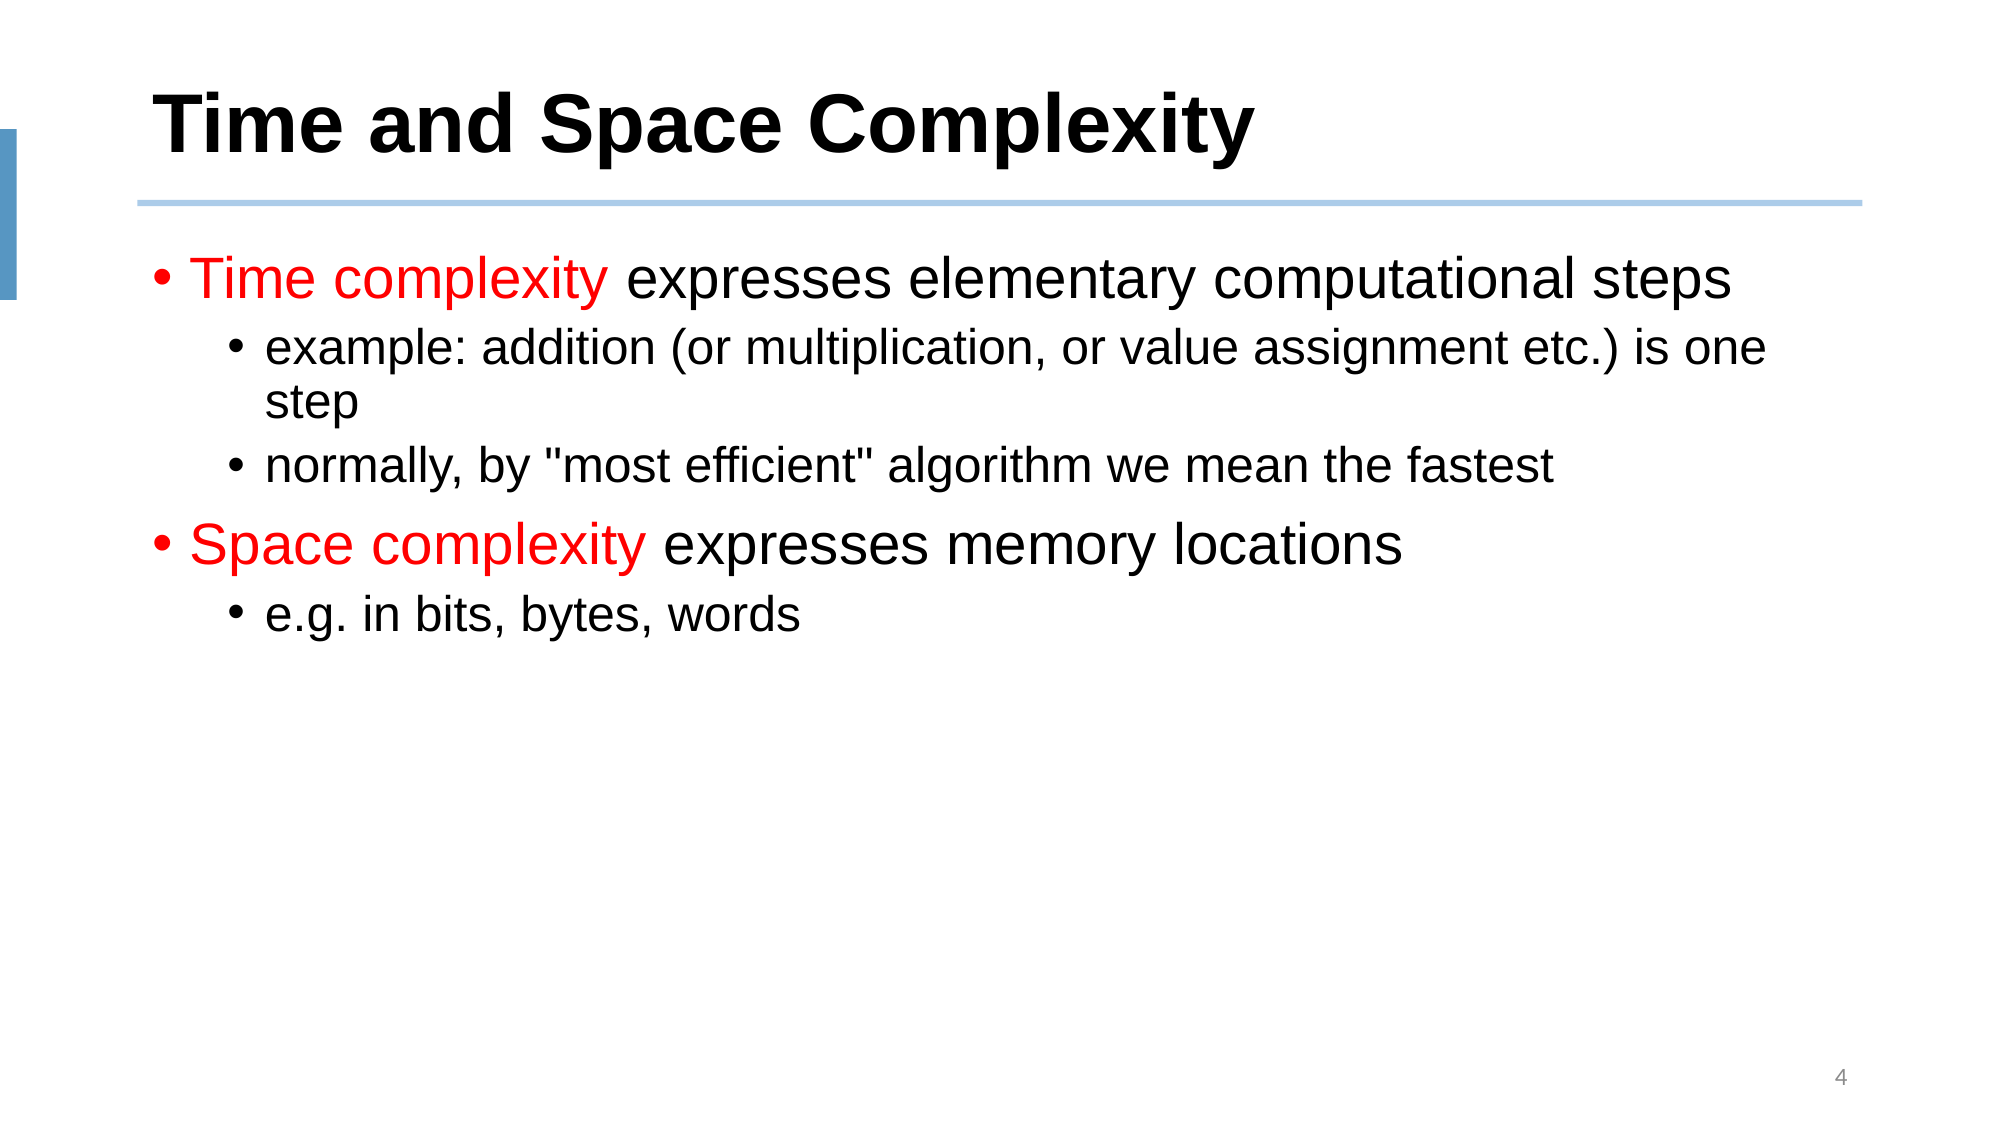

# Time and Space Complexity
Time complexity expresses elementary computational steps
example: addition (or multiplication, or value assignment etc.) is one step
normally, by "most efficient" algorithm we mean the fastest
Space complexity expresses memory locations
e.g. in bits, bytes, words
4